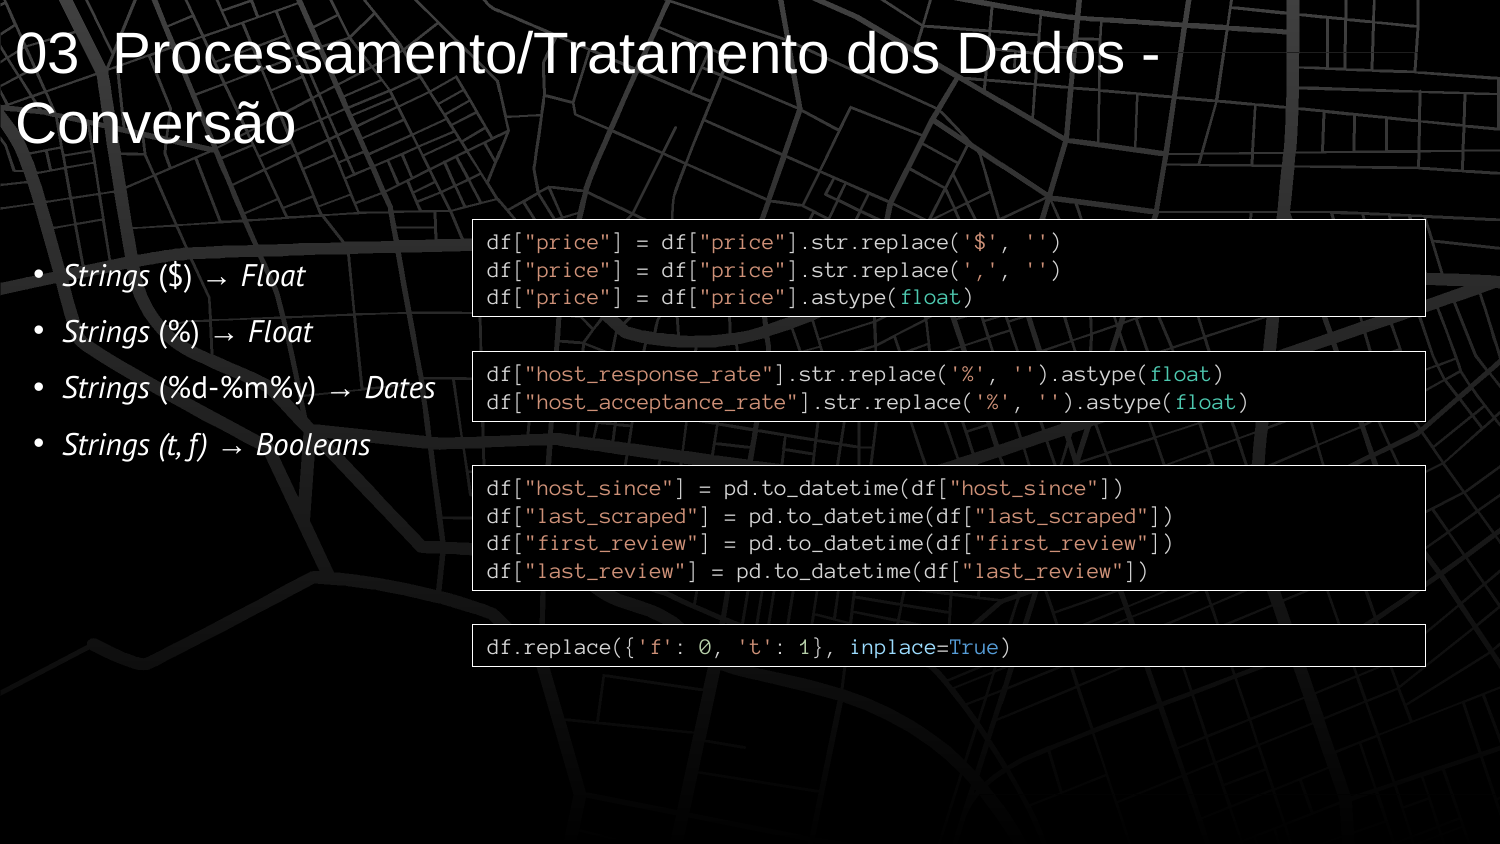

03  Processamento/Tratamento dos Dados - Conversão
df["price"] = df["price"].str.replace('$', '')
df["price"] = df["price"].str.replace(',', '')
df["price"] = df["price"].astype(float)
Strings ($) → Float
Strings (%) → Float
Strings (%d-%m%y) → Dates
Strings (t, f) → Booleans
df["host_response_rate"].str.replace('%', '').astype(float)
df["host_acceptance_rate"].str.replace('%', '').astype(float)
df["host_since"] = pd.to_datetime(df["host_since"])
df["last_scraped"] = pd.to_datetime(df["last_scraped"])
df["first_review"] = pd.to_datetime(df["first_review"])
df["last_review"] = pd.to_datetime(df["last_review"])
df.replace({'f': 0, 't': 1}, inplace=True)